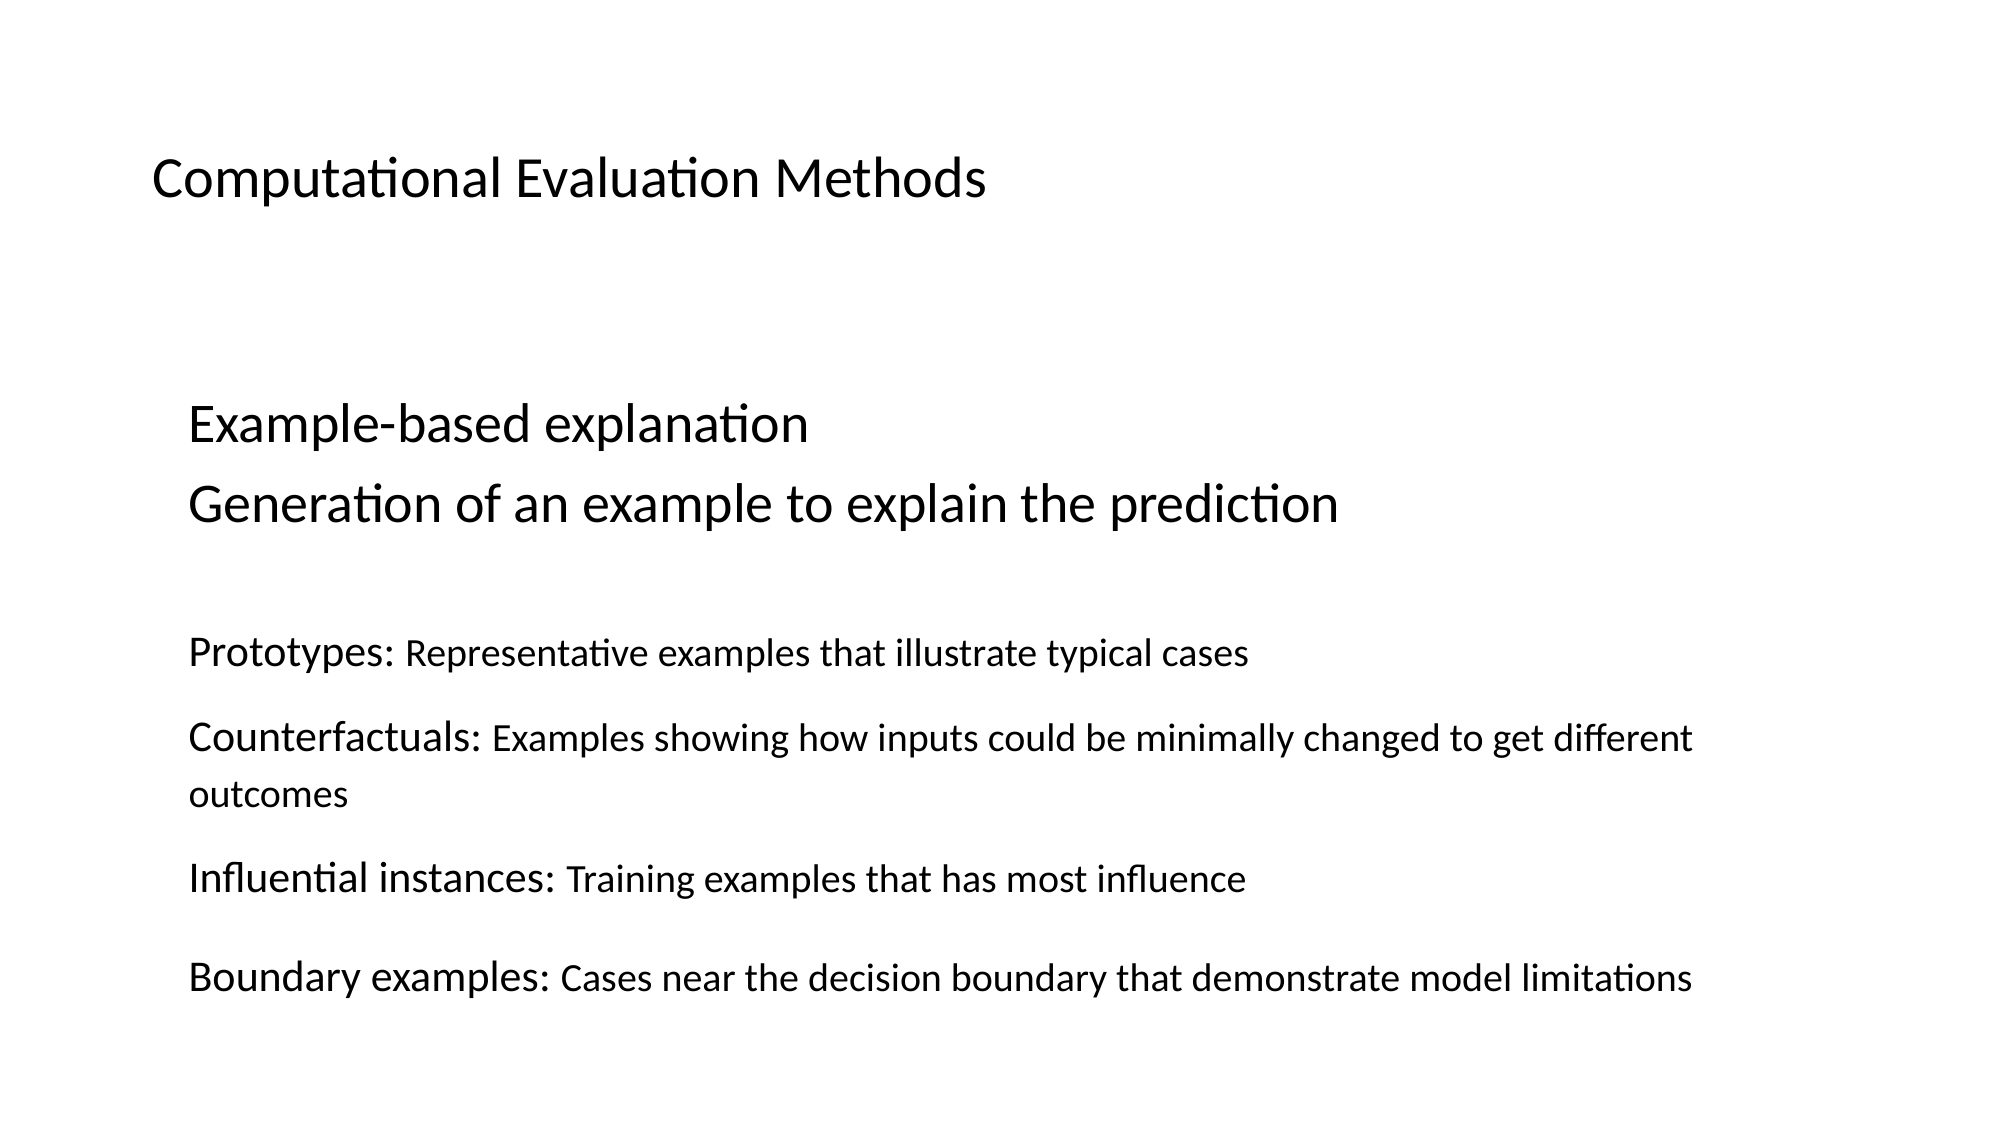

# Computational Evaluation Methods

Example-based explanation
	Generation of an example to explain the prediction

Prototypes: Representative examples that illustrate typical cases
Counterfactuals: Examples showing how inputs could be minimally changed to get different outcomes
Influential instances: Training examples that has most influence
Boundary examples: Cases near the decision boundary that demonstrate model limitations